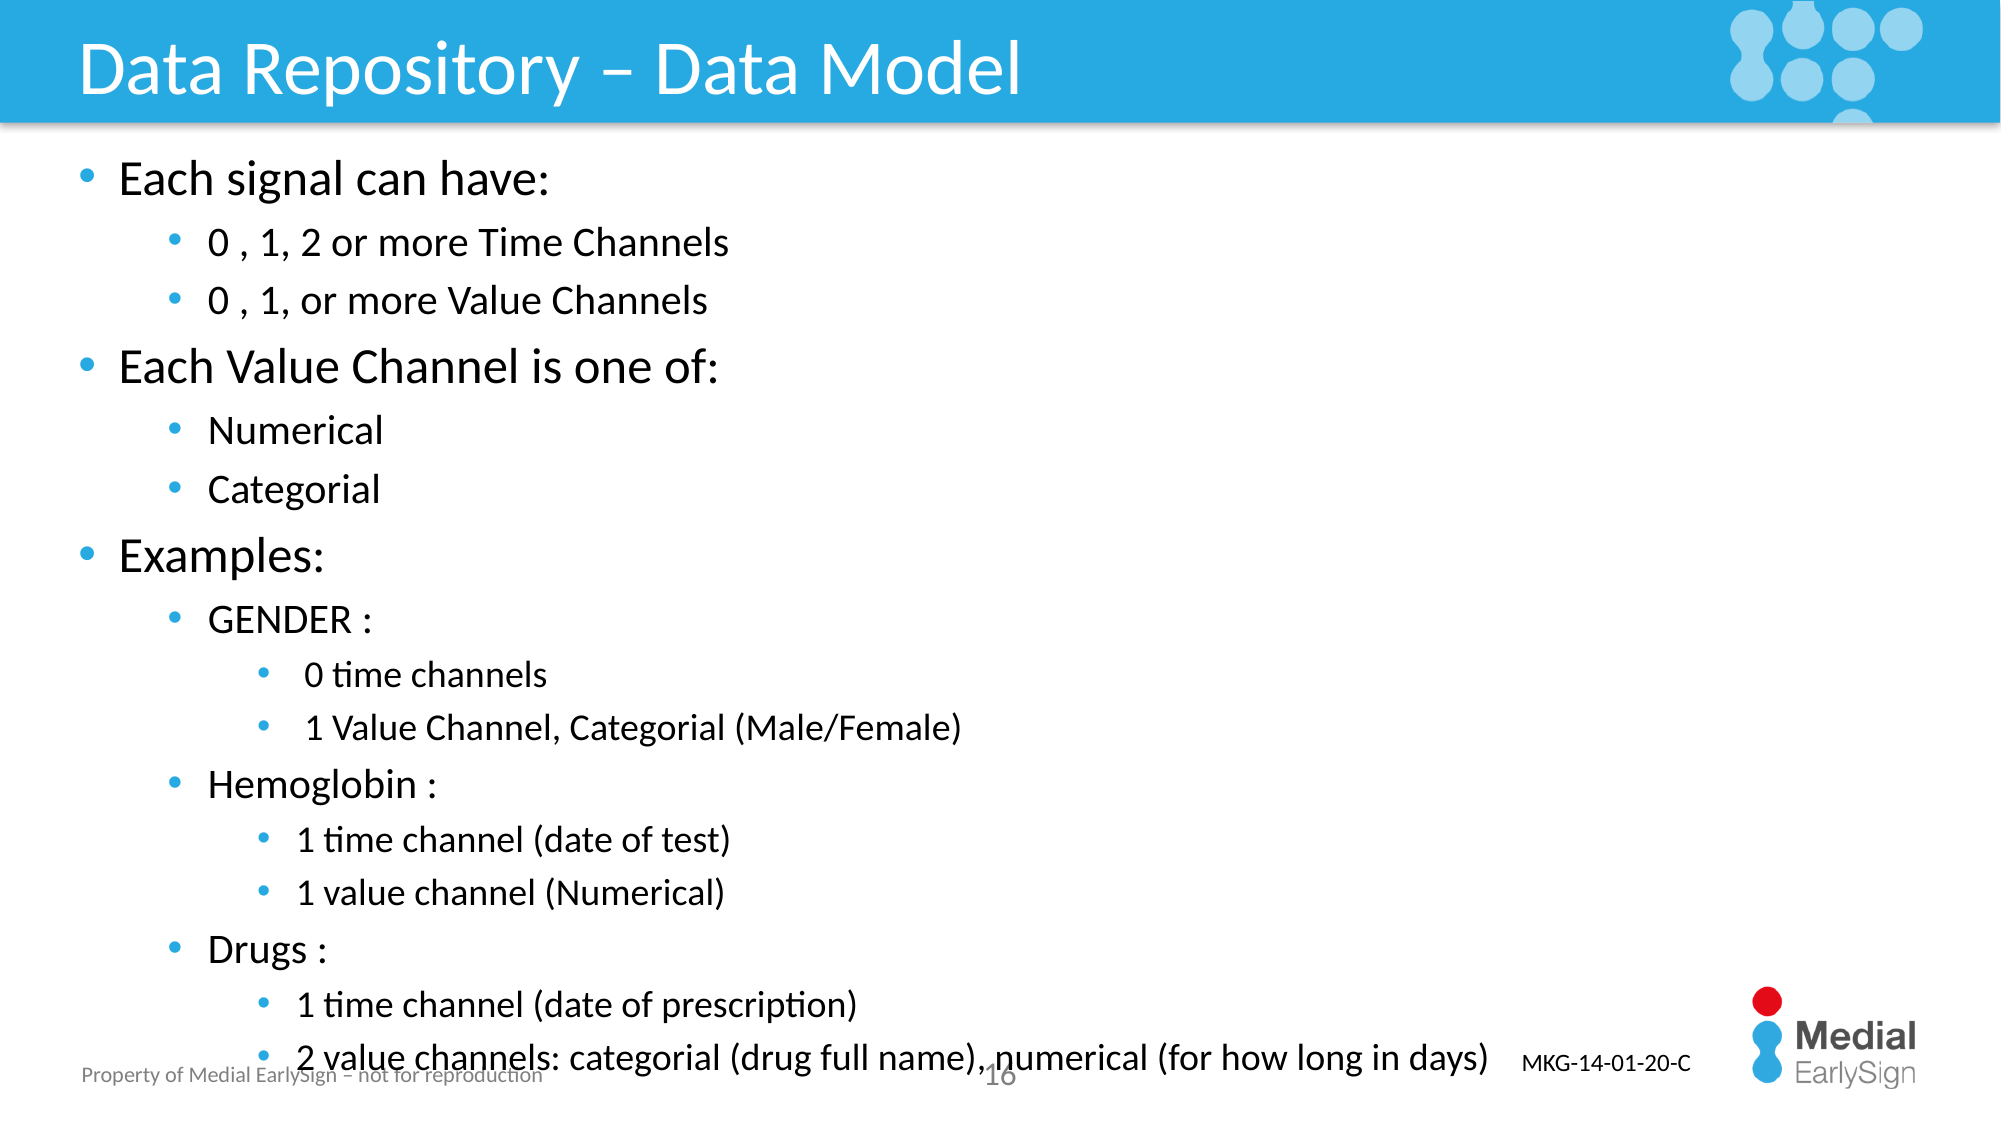

# Data Repository – Data Model
Each signal can have:
0 , 1, 2 or more Time Channels
0 , 1, or more Value Channels
Each Value Channel is one of:
Numerical
Categorial
Examples:
GENDER :
 0 time channels
 1 Value Channel, Categorial (Male/Female)
Hemoglobin :
1 time channel (date of test)
1 value channel (Numerical)
Drugs :
1 time channel (date of prescription)
2 value channels: categorial (drug full name), numerical (for how long in days)